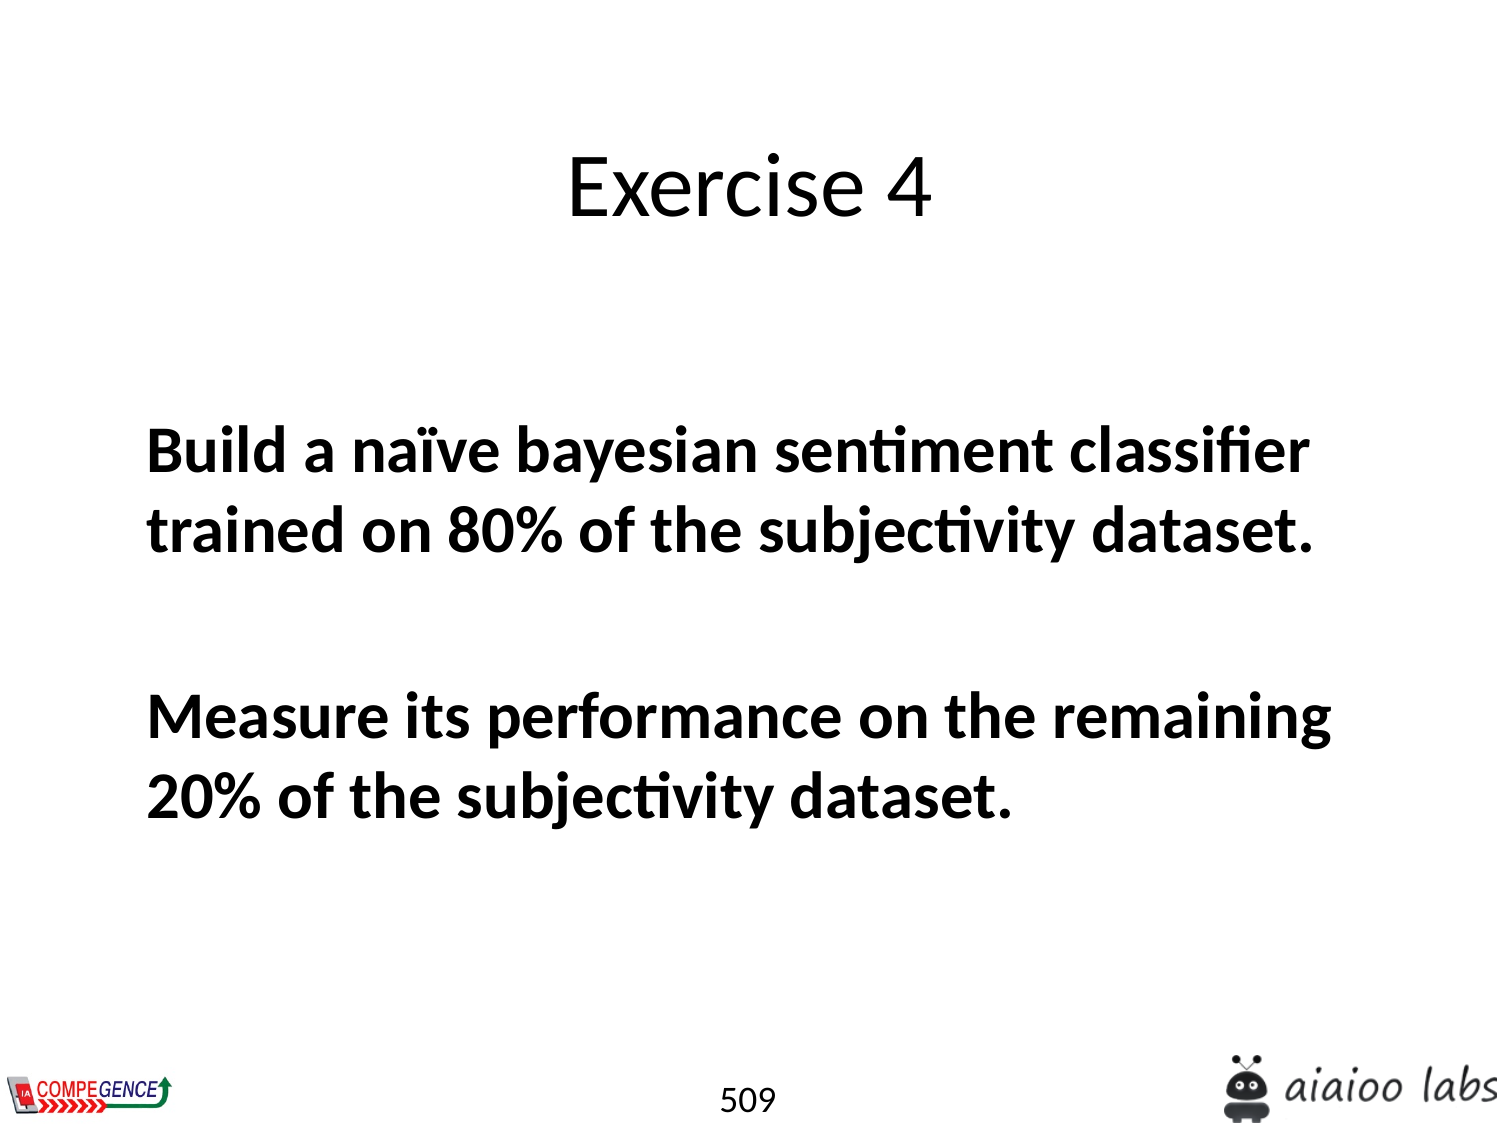

# Exercise 4

	Build a naïve bayesian sentiment classifier trained on 80% of the subjectivity dataset.

	Measure its performance on the remaining 20% of the subjectivity dataset.